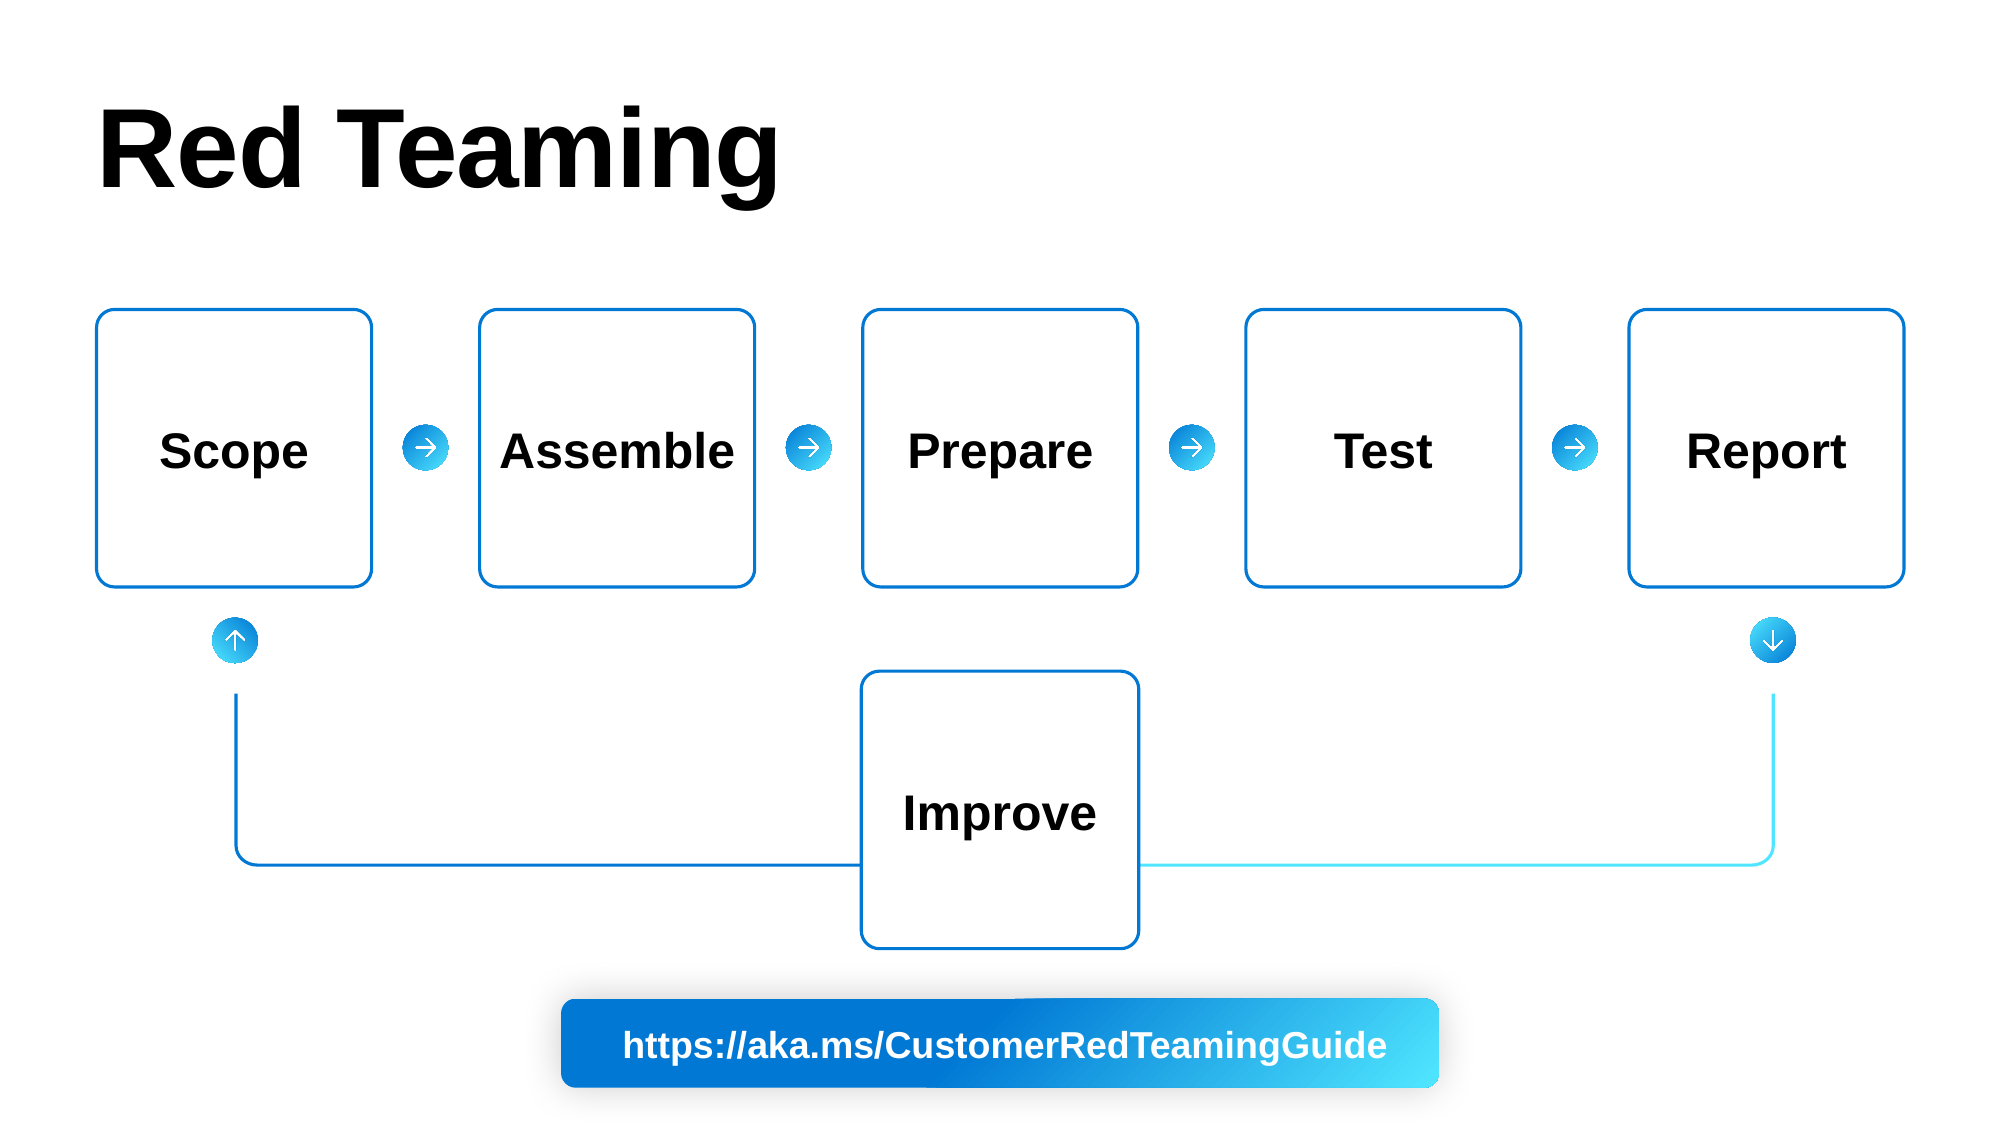

# Red Teaming
Scope
Assemble
Prepare
Test
Report

Improve

 https://aka.ms/CustomerRedTeamingGuide